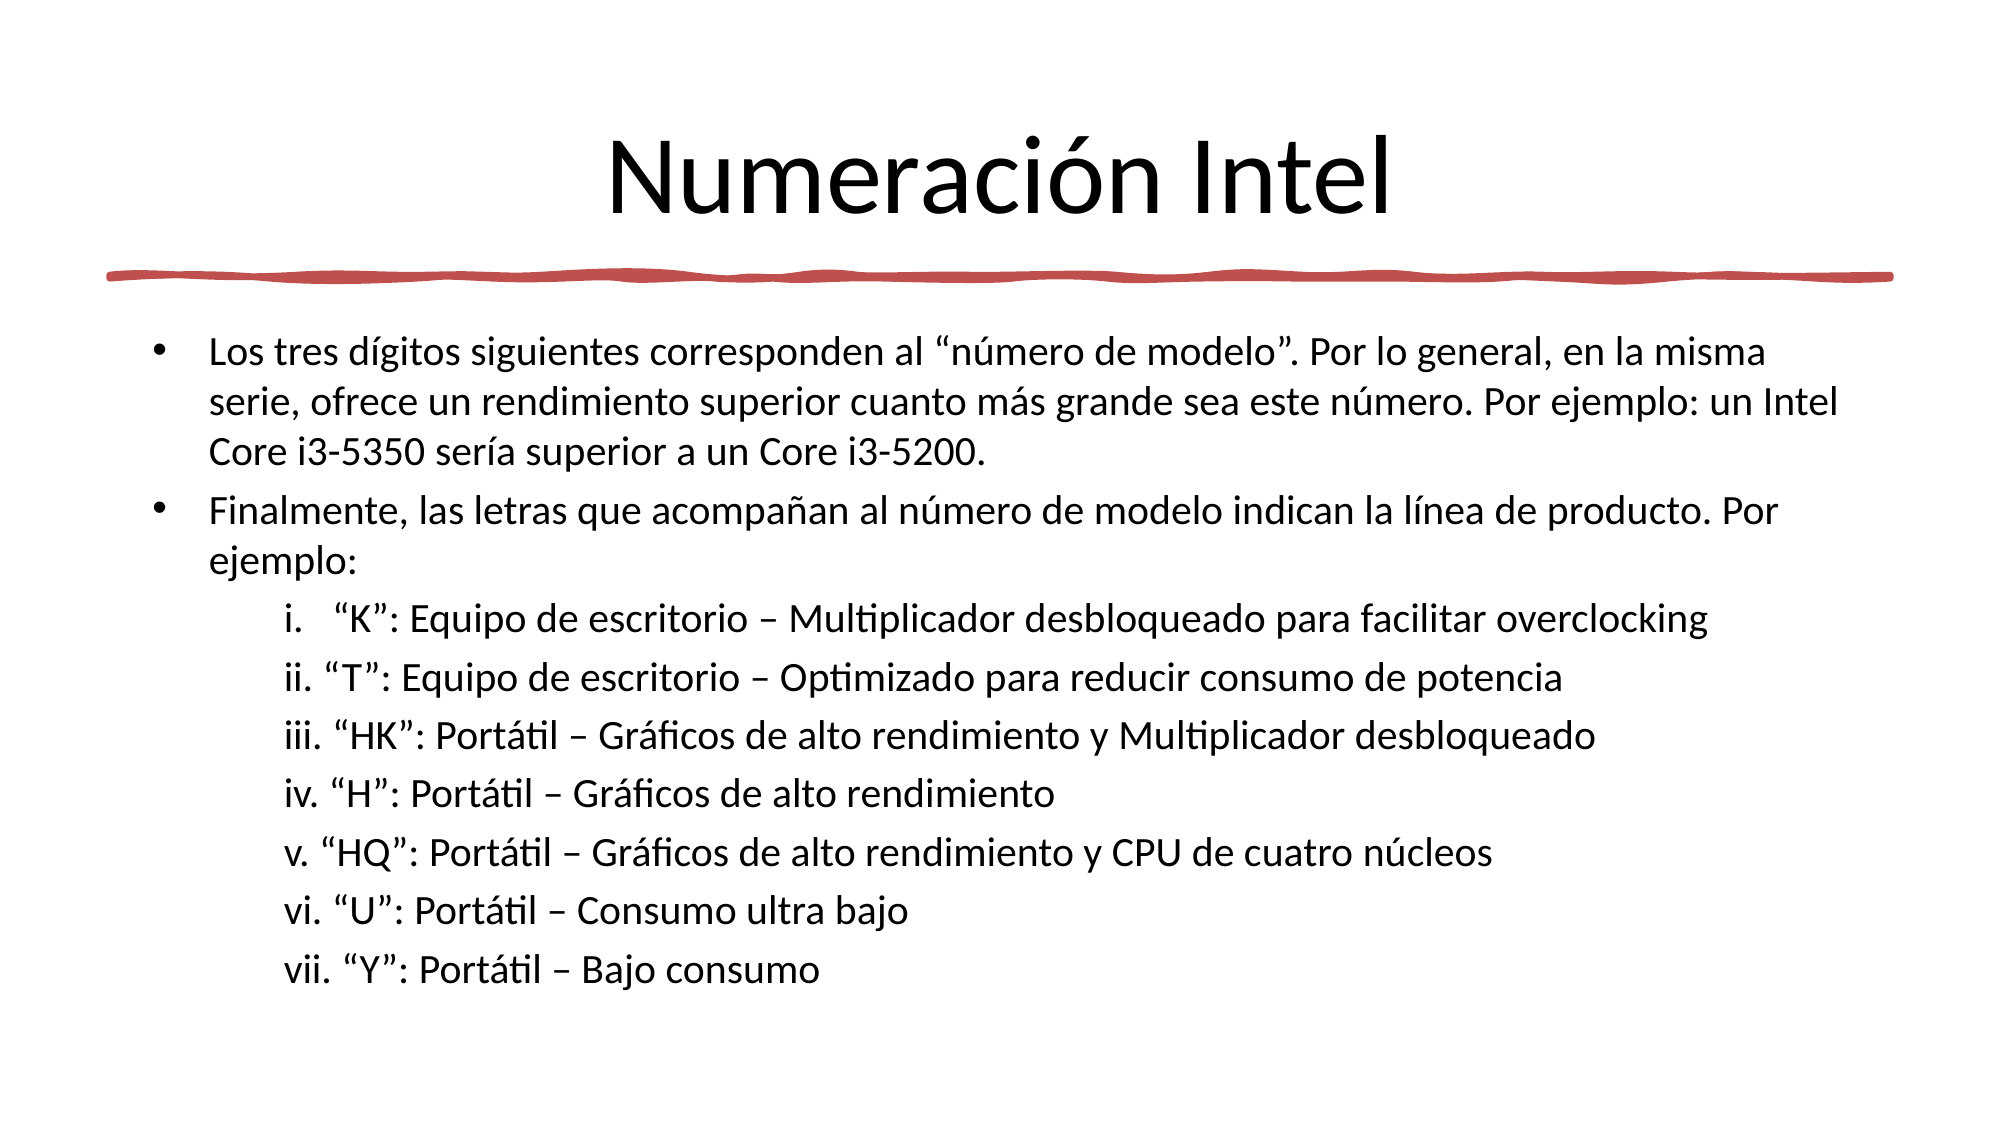

# Numeración Intel

Los tres dígitos siguientes corresponden al “número de modelo”. Por lo general, en la misma serie, ofrece un rendimiento superior cuanto más grande sea este número. Por ejemplo: un Intel Core i3-5350 sería superior a un Core i3-5200.
Finalmente, las letras que acompañan al número de modelo indican la línea de producto. Por ejemplo:
i.   “K”: Equipo de escritorio – Multiplicador desbloqueado para facilitar overclocking
ii. “T”: Equipo de escritorio – Optimizado para reducir consumo de potencia
iii. “HK”: Portátil – Gráficos de alto rendimiento y Multiplicador desbloqueado
iv. “H”: Portátil – Gráficos de alto rendimiento
v. “HQ”: Portátil – Gráficos de alto rendimiento y CPU de cuatro núcleos
vi. “U”: Portátil – Consumo ultra bajo
vii. “Y”: Portátil – Bajo consumo